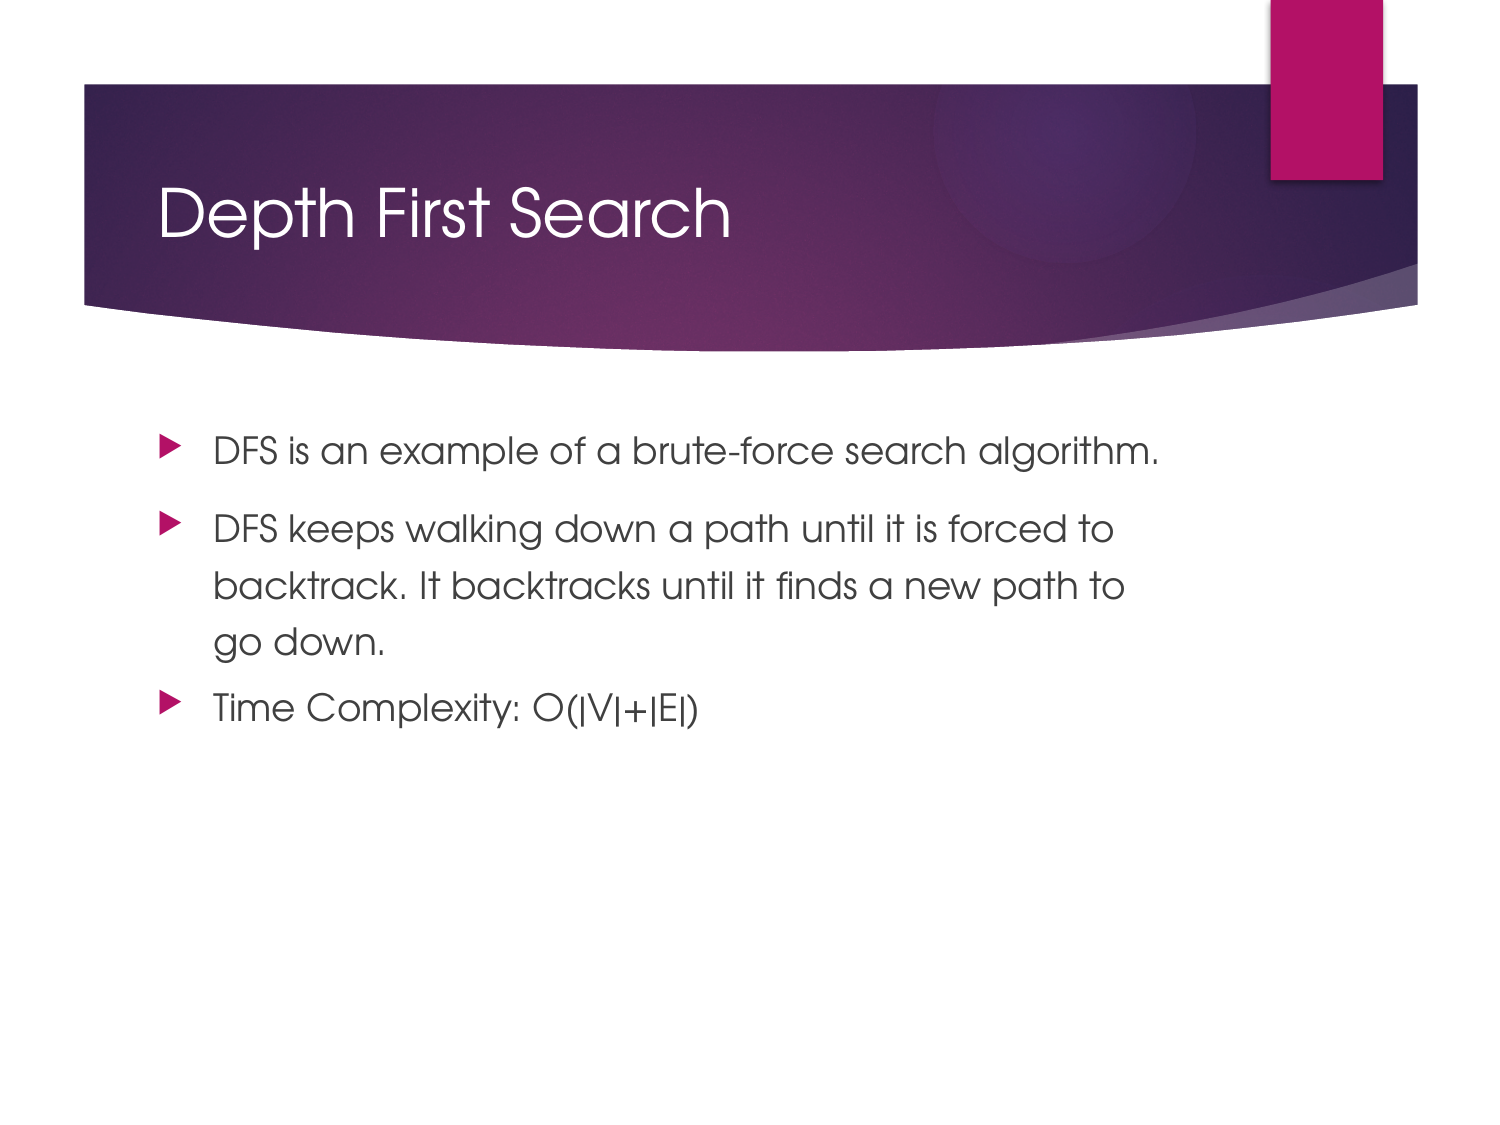

# Depth First Search
DFS is an example of a brute-force search algorithm.
DFS keeps walking down a path until it is forced to backtrack. It backtracks until it finds a new path to go down.
Time Complexity: O(|V|+|E|)